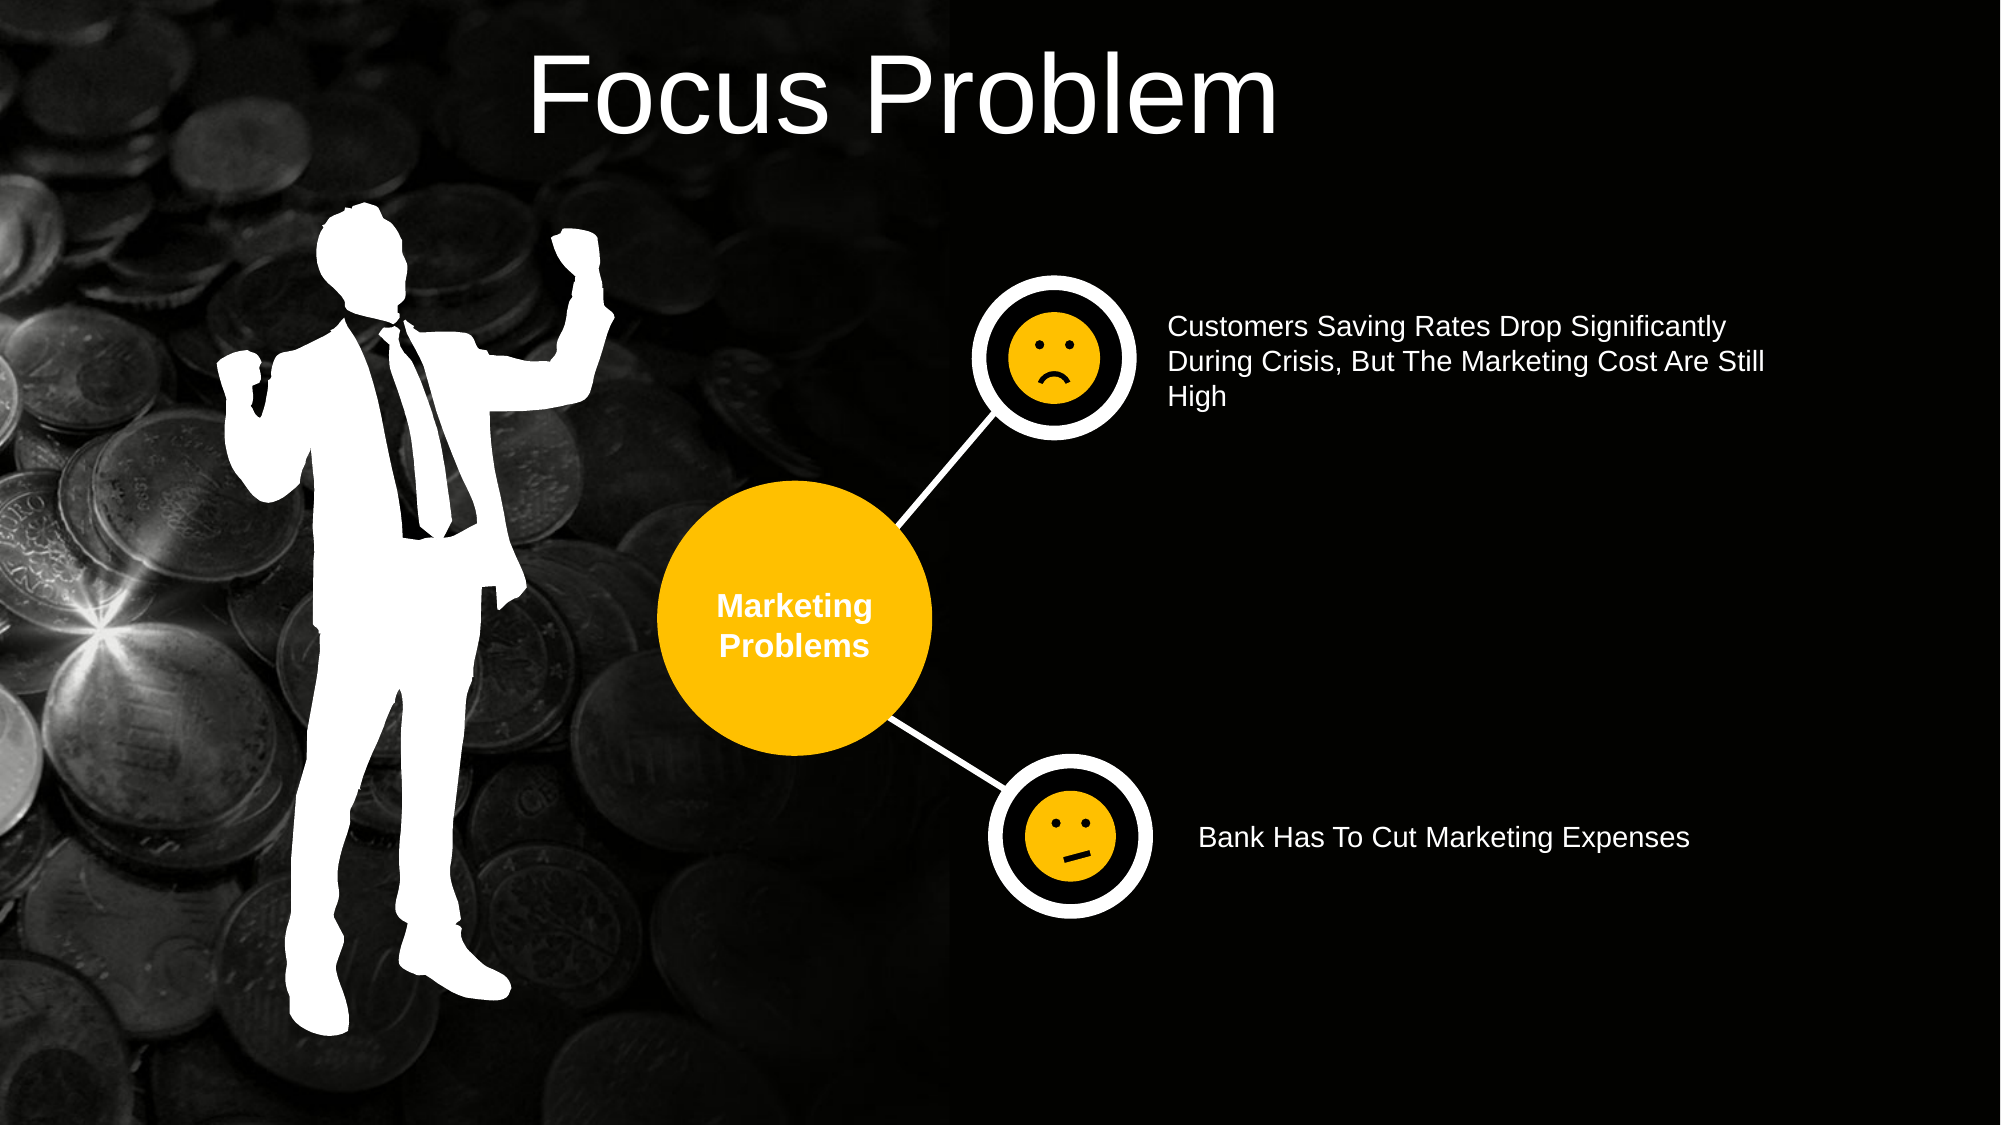

Focus Problem

Customers Saving Rates Drop Significantly During Crisis, But The Marketing Cost Are Still High

Marketing
Problems

Bank Has To Cut Marketing Expenses